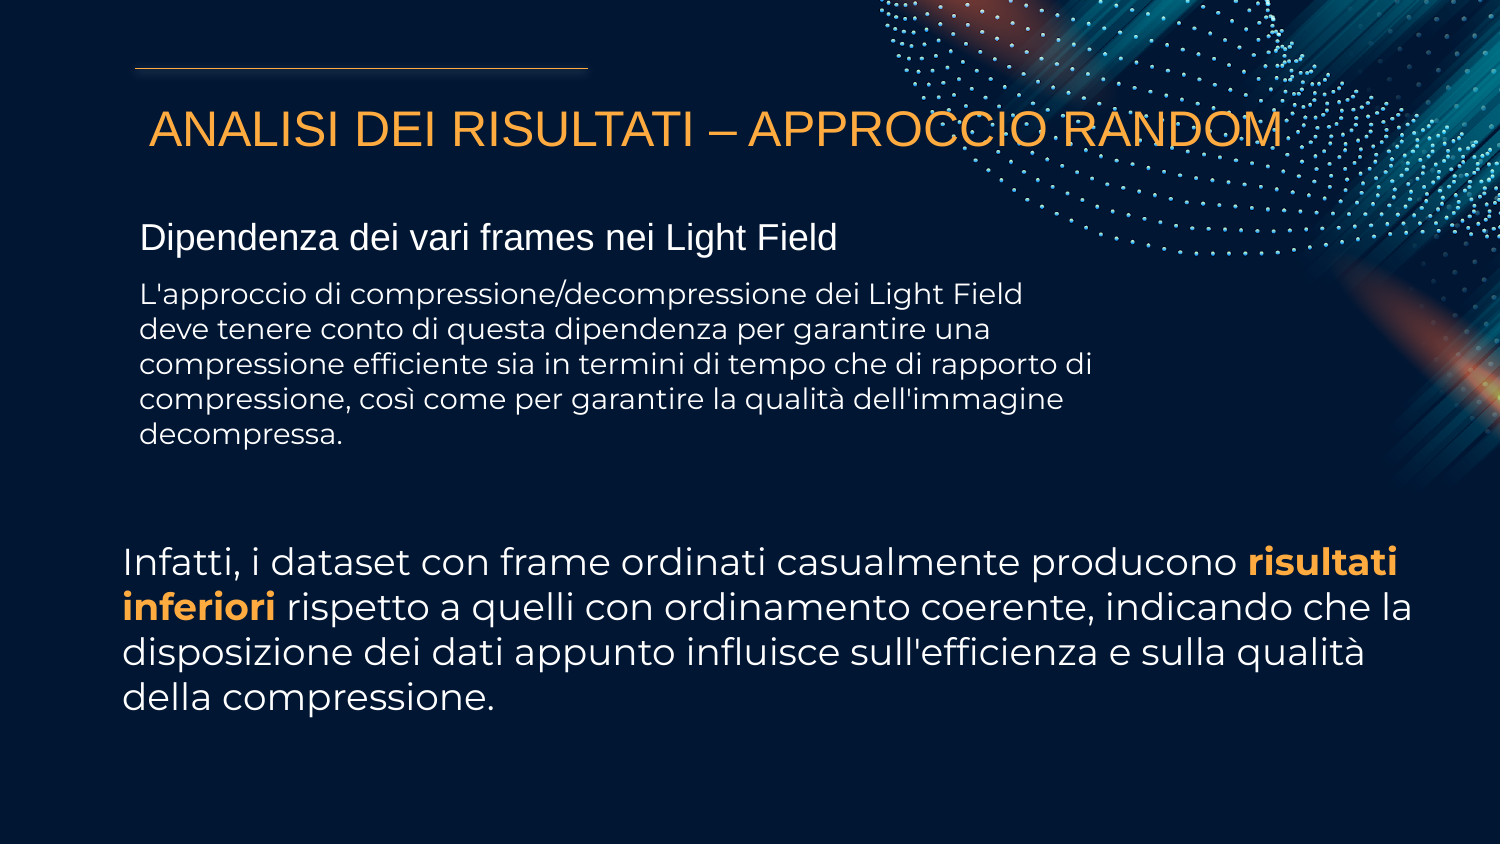

ANALISI DEI RISULTATI – APPROCCIO RANDOM
Dipendenza dei vari frames nei Light Field
L'approccio di compressione/decompressione dei Light Field
deve tenere conto di questa dipendenza per garantire una compressione efficiente sia in termini di tempo che di rapporto di compressione, così come per garantire la qualità dell'immagine decompressa.
Infatti, i dataset con frame ordinati casualmente producono risultati inferiori rispetto a quelli con ordinamento coerente, indicando che la disposizione dei dati appunto influisce sull'efficienza e sulla qualità della compressione.